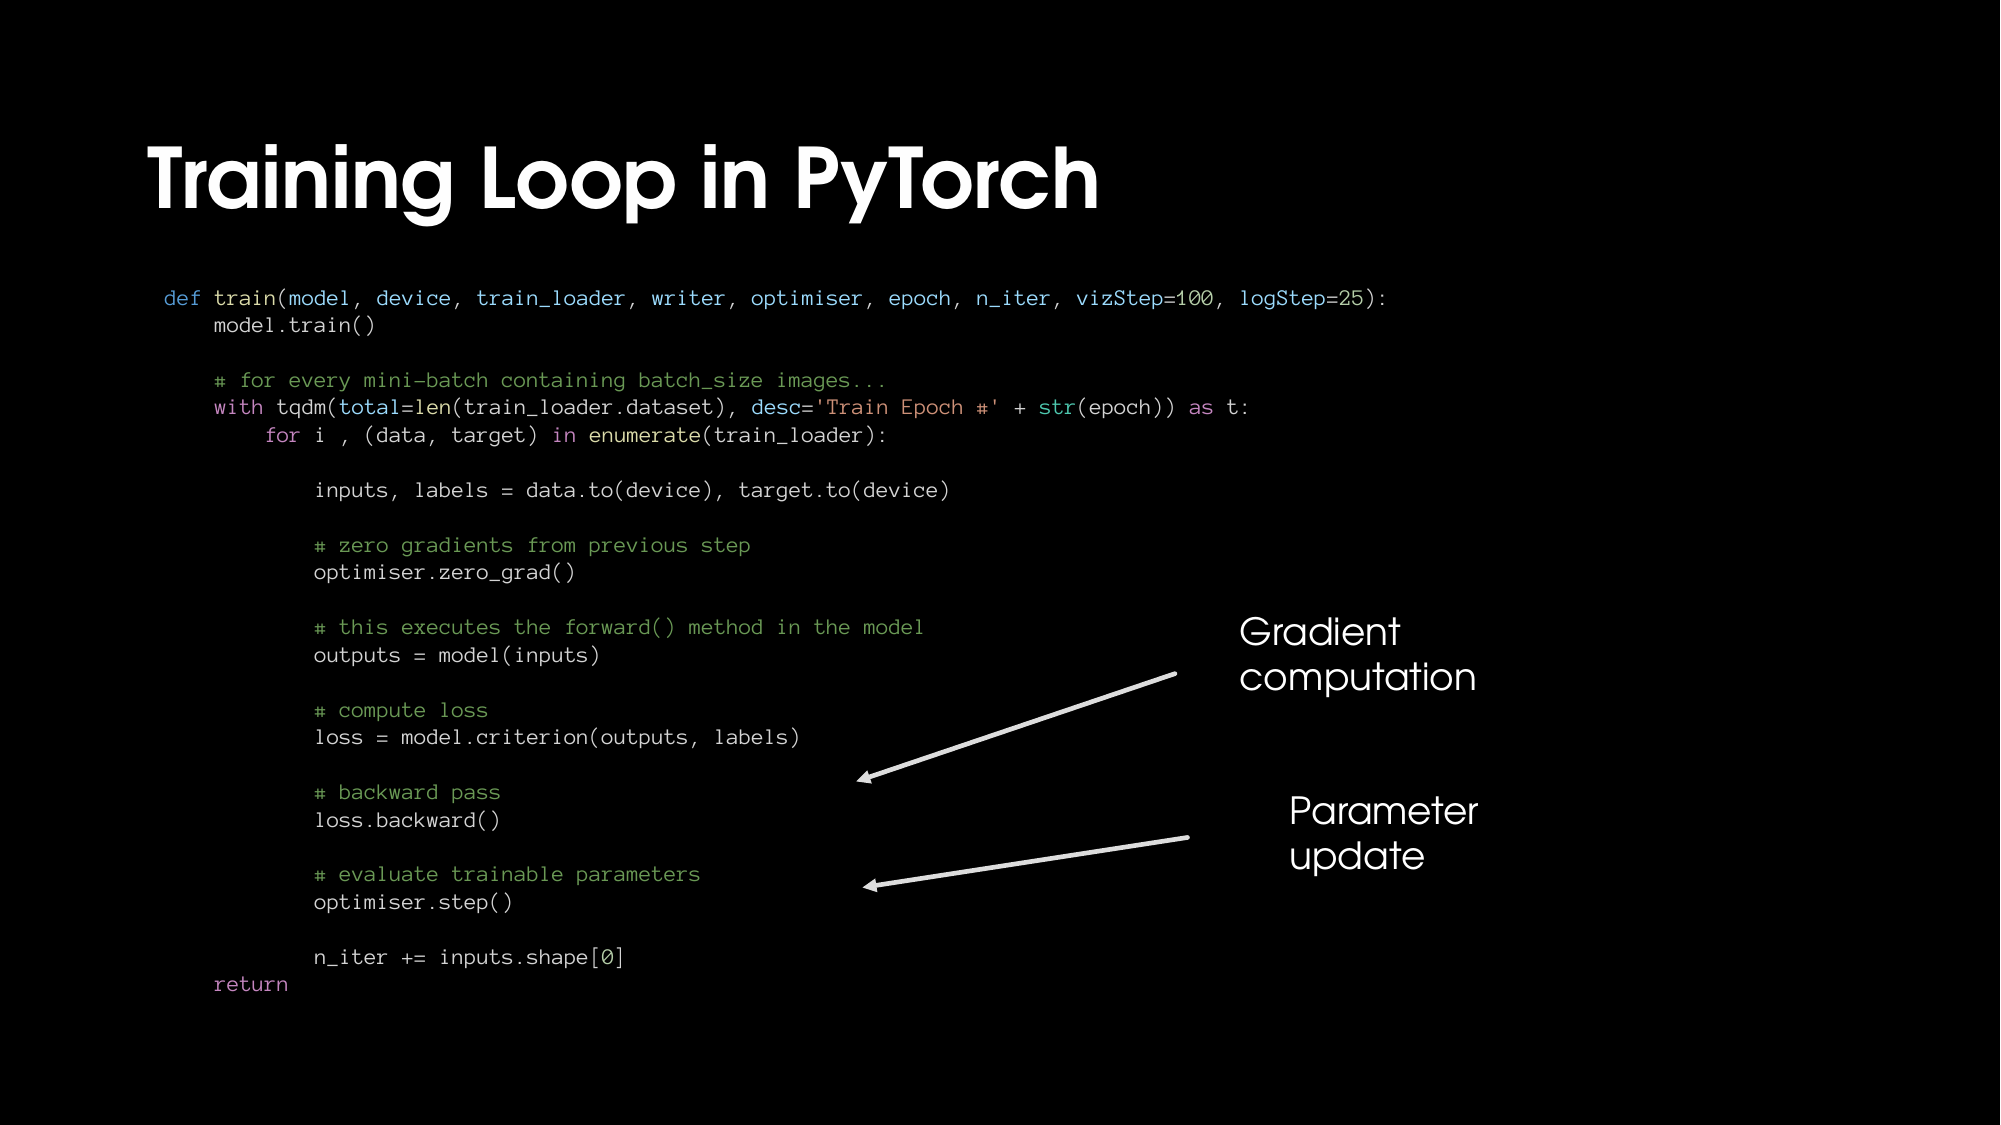

# Training Loop in PyTorch
def train(model, device, train_loader, writer, optimiser, epoch, n_iter, vizStep=100, logStep=25):
    model.train()
                 
    # for every mini-batch containing batch_size images...
    with tqdm(total=len(train_loader.dataset), desc='Train Epoch #' + str(epoch)) as t:
        for i , (data, target) in enumerate(train_loader):
            inputs, labels = data.to(device), target.to(device)
            # zero gradients from previous step
            optimiser.zero_grad()
            # this executes the forward() method in the model
            outputs = model(inputs)
            # compute loss
            loss = model.criterion(outputs, labels)
            # backward pass
            loss.backward()
            # evaluate trainable parameters
            optimiser.step()
            n_iter += inputs.shape[0]
    return
Gradient computation
Parameter update